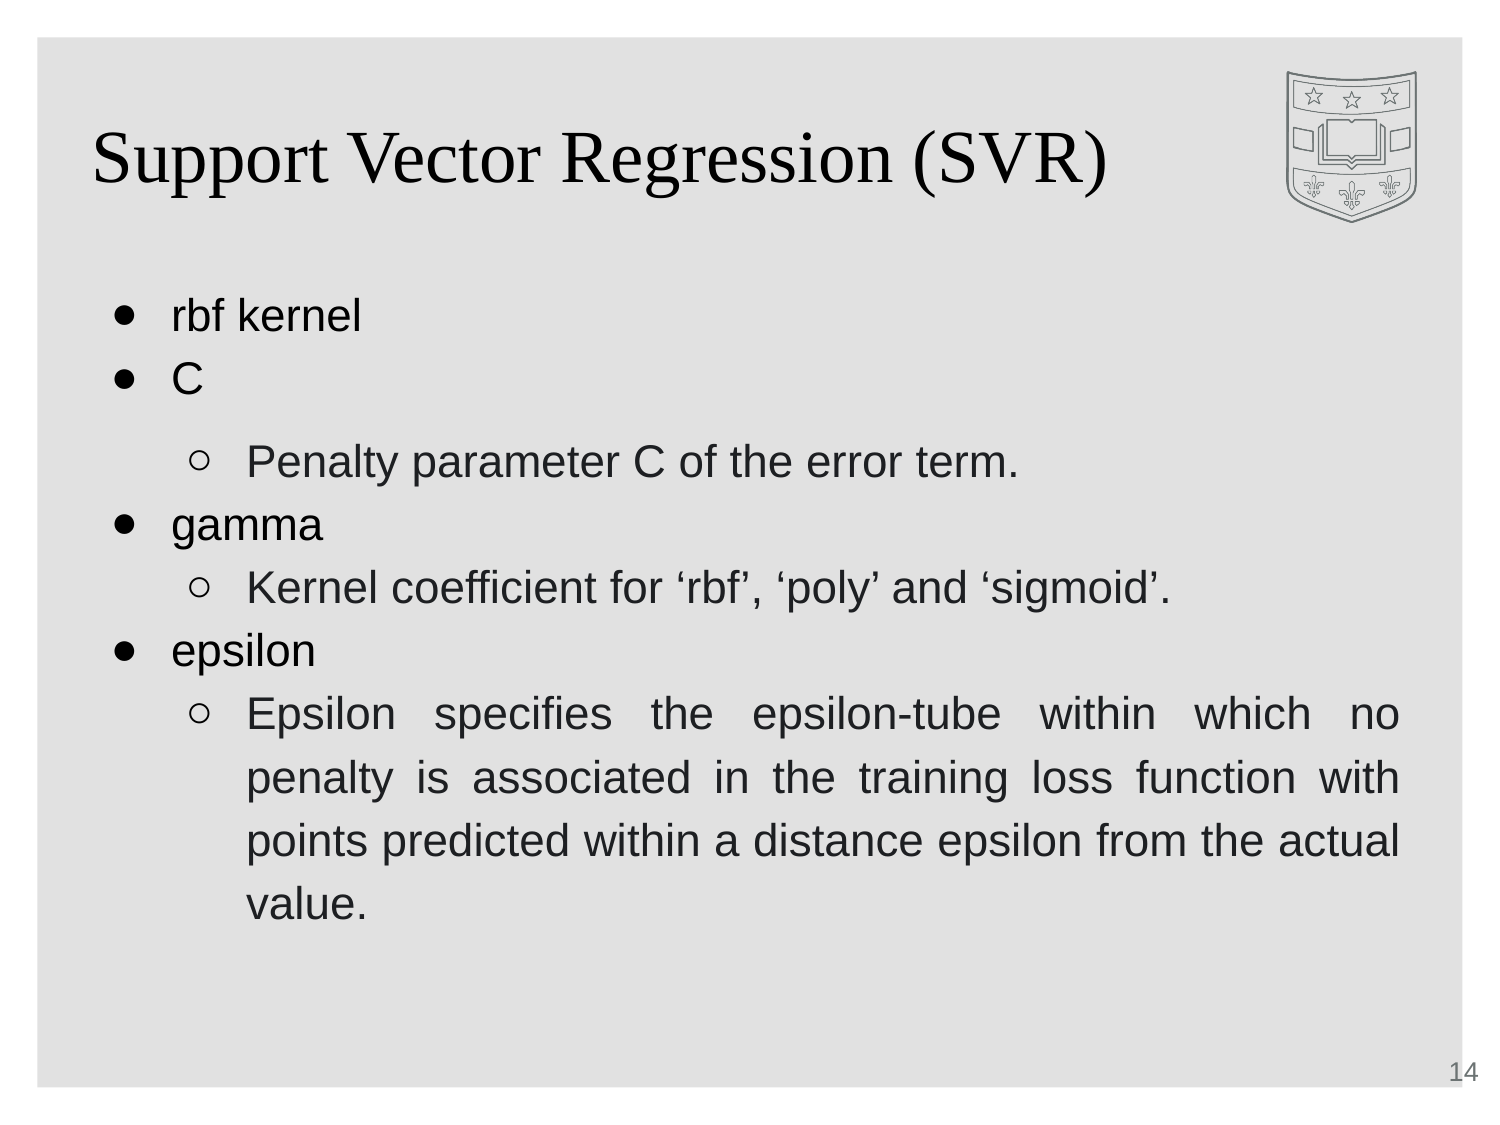

# Support Vector Regression (SVR)
rbf kernel
C
Penalty parameter C of the error term.
gamma
Kernel coefficient for ‘rbf’, ‘poly’ and ‘sigmoid’.
epsilon
Epsilon specifies the epsilon-tube within which no penalty is associated in the training loss function with points predicted within a distance epsilon from the actual value.
14